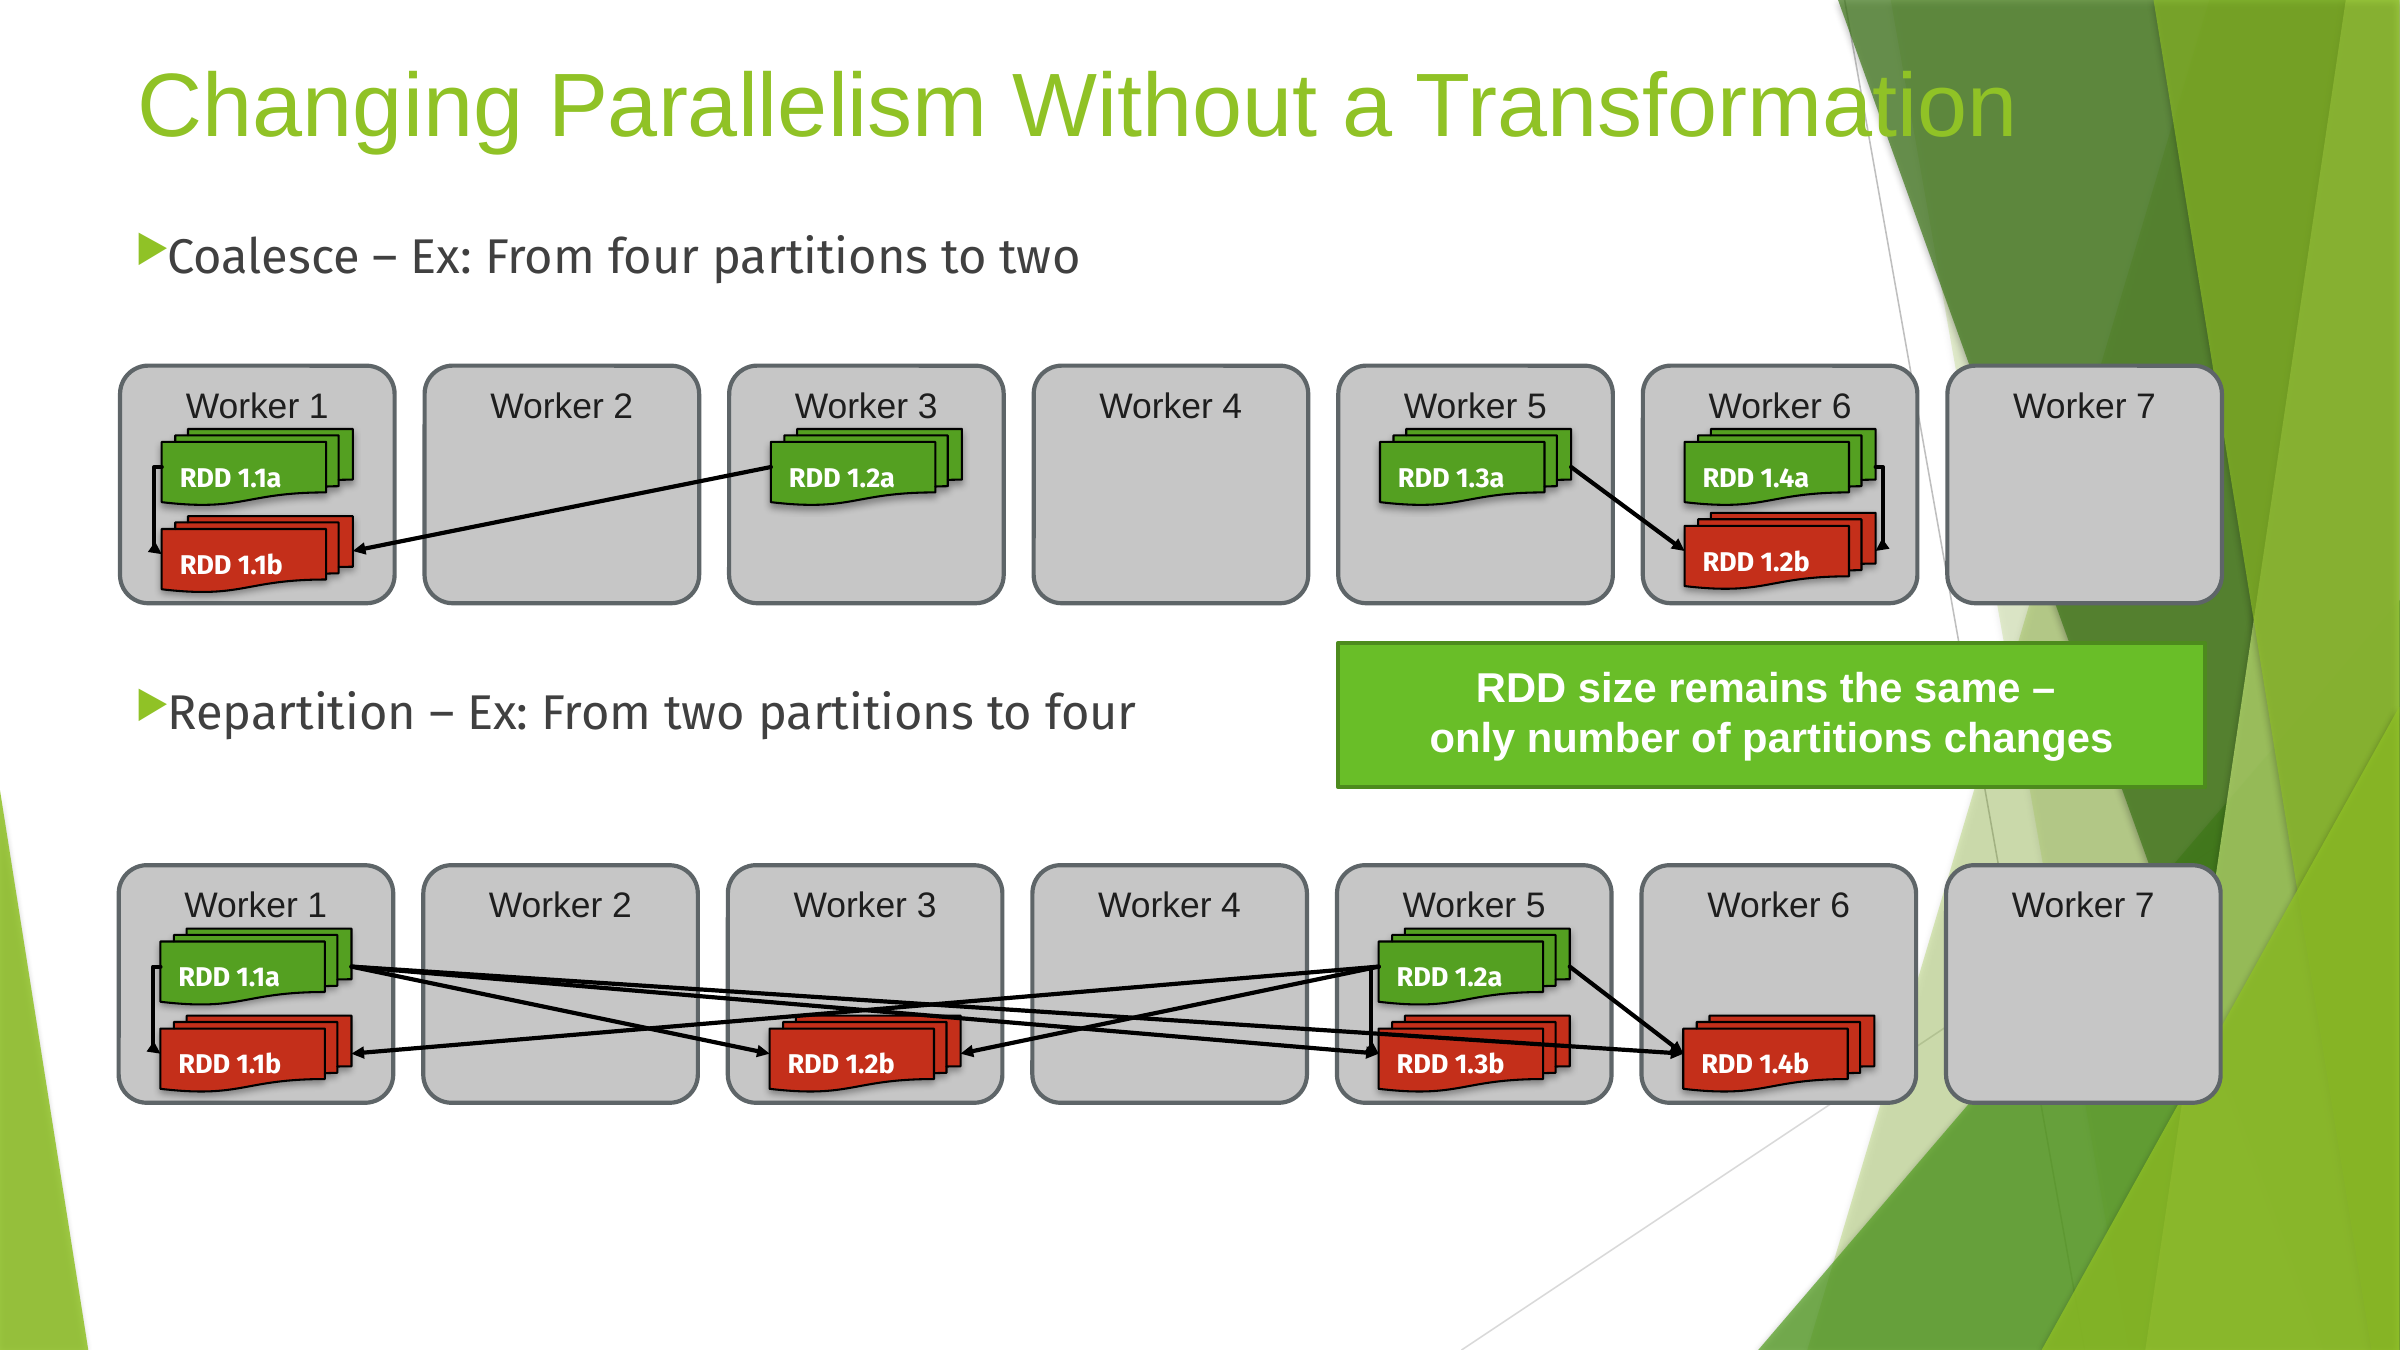

# Changing Parallelism Without a Transformation
Coalesce – Ex: From four partitions to two

Repartition – Ex: From two partitions to four
Worker 1
Worker 2
Worker 3
Worker 4
Worker 5
Worker 6
Worker 7
RDD 1.1a
RDD 1.2a
RDD 1.3a
RDD 1.4a
RDD 1.2b
RDD 1.1b
RDD size remains the same –
only number of partitions changes
Worker 1
Worker 2
Worker 3
Worker 4
Worker 5
Worker 6
Worker 7
RDD 1.1a
RDD 1.2a
RDD 1.4b
RDD 1.1b
RDD 1.2b
RDD 1.3b